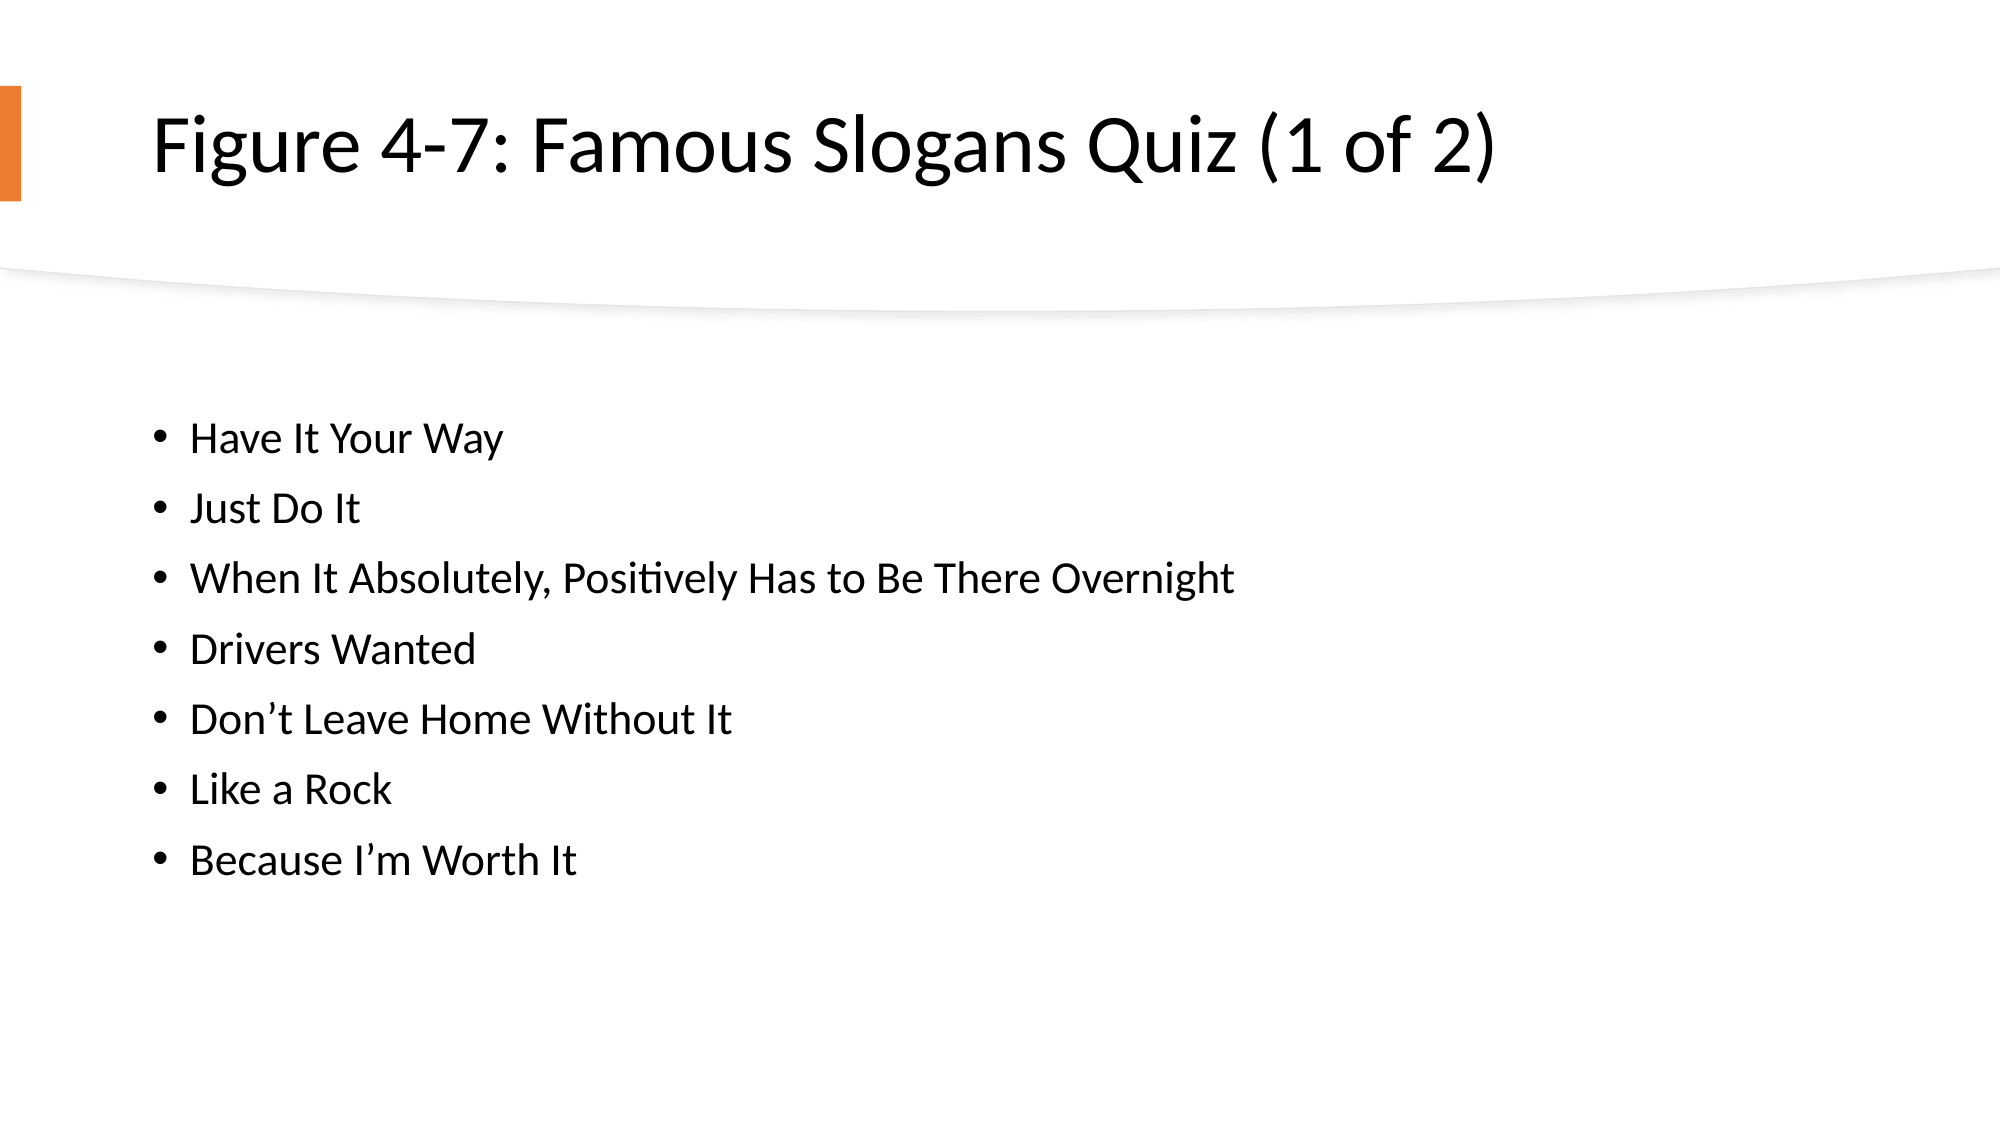

# Figure 4-7: Famous Slogans Quiz (1 of 2)

Have It Your Way
Just Do It
When It Absolutely, Positively Has to Be There Overnight
Drivers Wanted
Don’t Leave Home Without It
Like a Rock
Because I’m Worth It